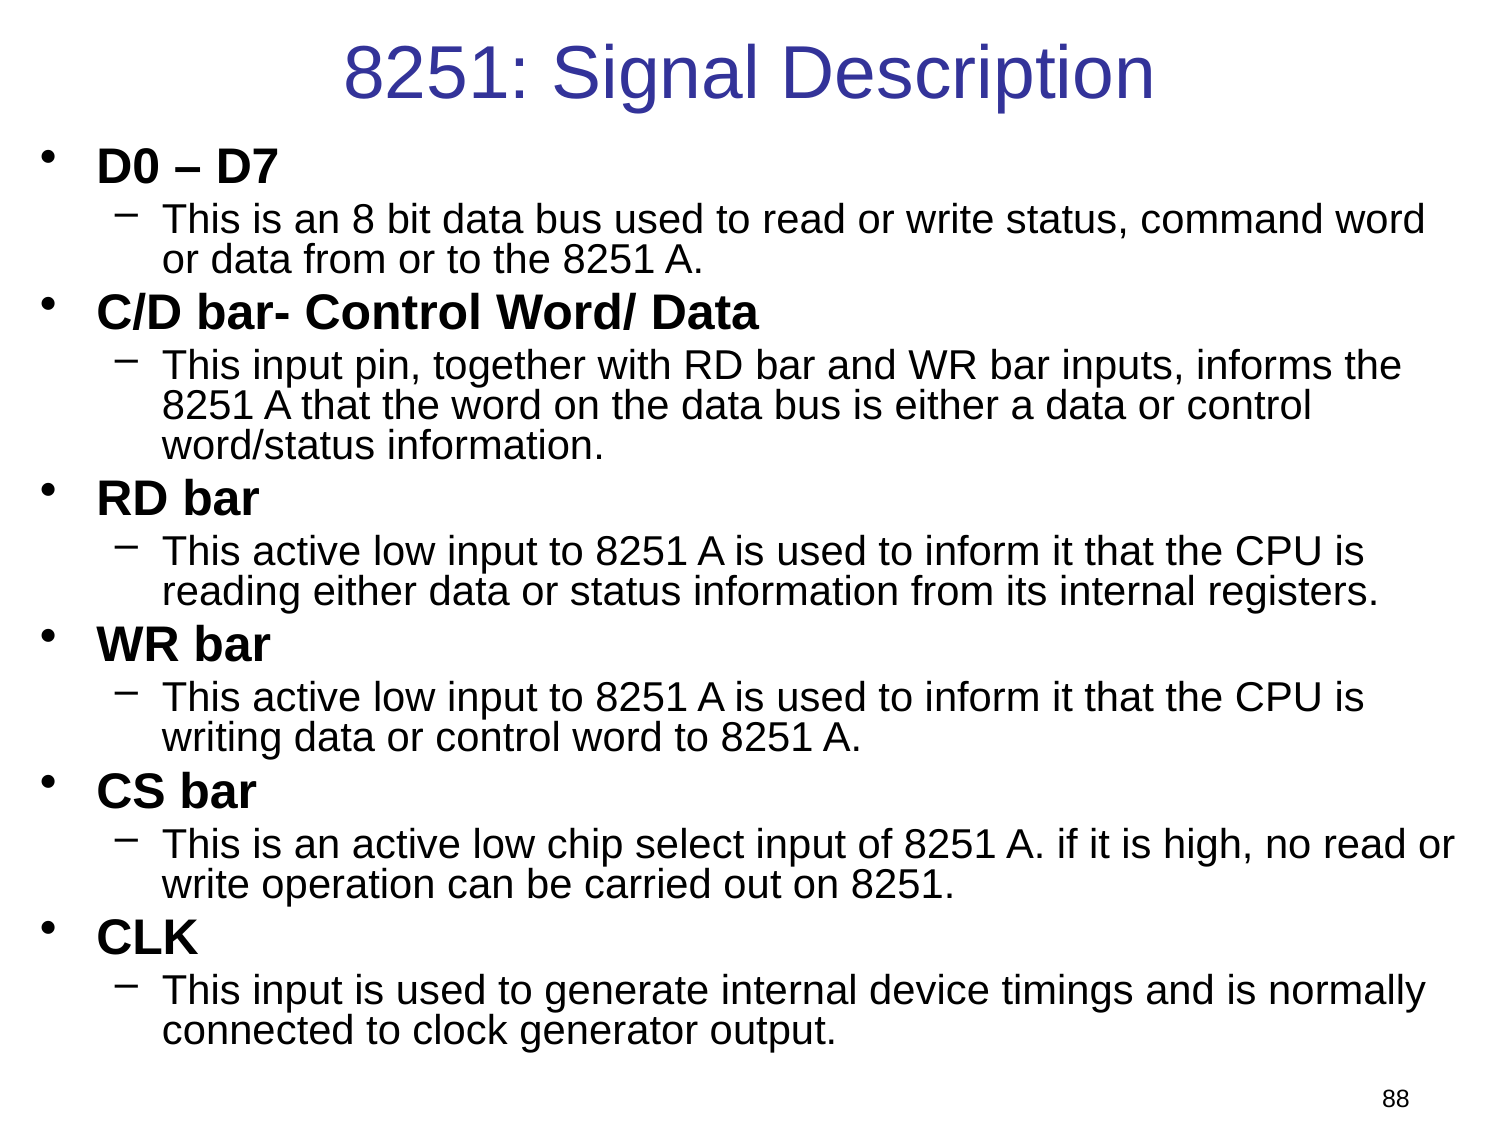

# 8251: Signal Description
D0 – D7
This is an 8 bit data bus used to read or write status, command word or data from or to the 8251 A.
C/D bar- Control Word/ Data
This input pin, together with RD bar and WR bar inputs, informs the 8251 A that the word on the data bus is either a data or control word/status information.
RD bar
This active low input to 8251 A is used to inform it that the CPU is reading either data or status information from its internal registers.
WR bar
This active low input to 8251 A is used to inform it that the CPU is writing data or control word to 8251 A.
CS bar
This is an active low chip select input of 8251 A. if it is high, no read or write operation can be carried out on 8251.
CLK
This input is used to generate internal device timings and is normally connected to clock generator output.
88